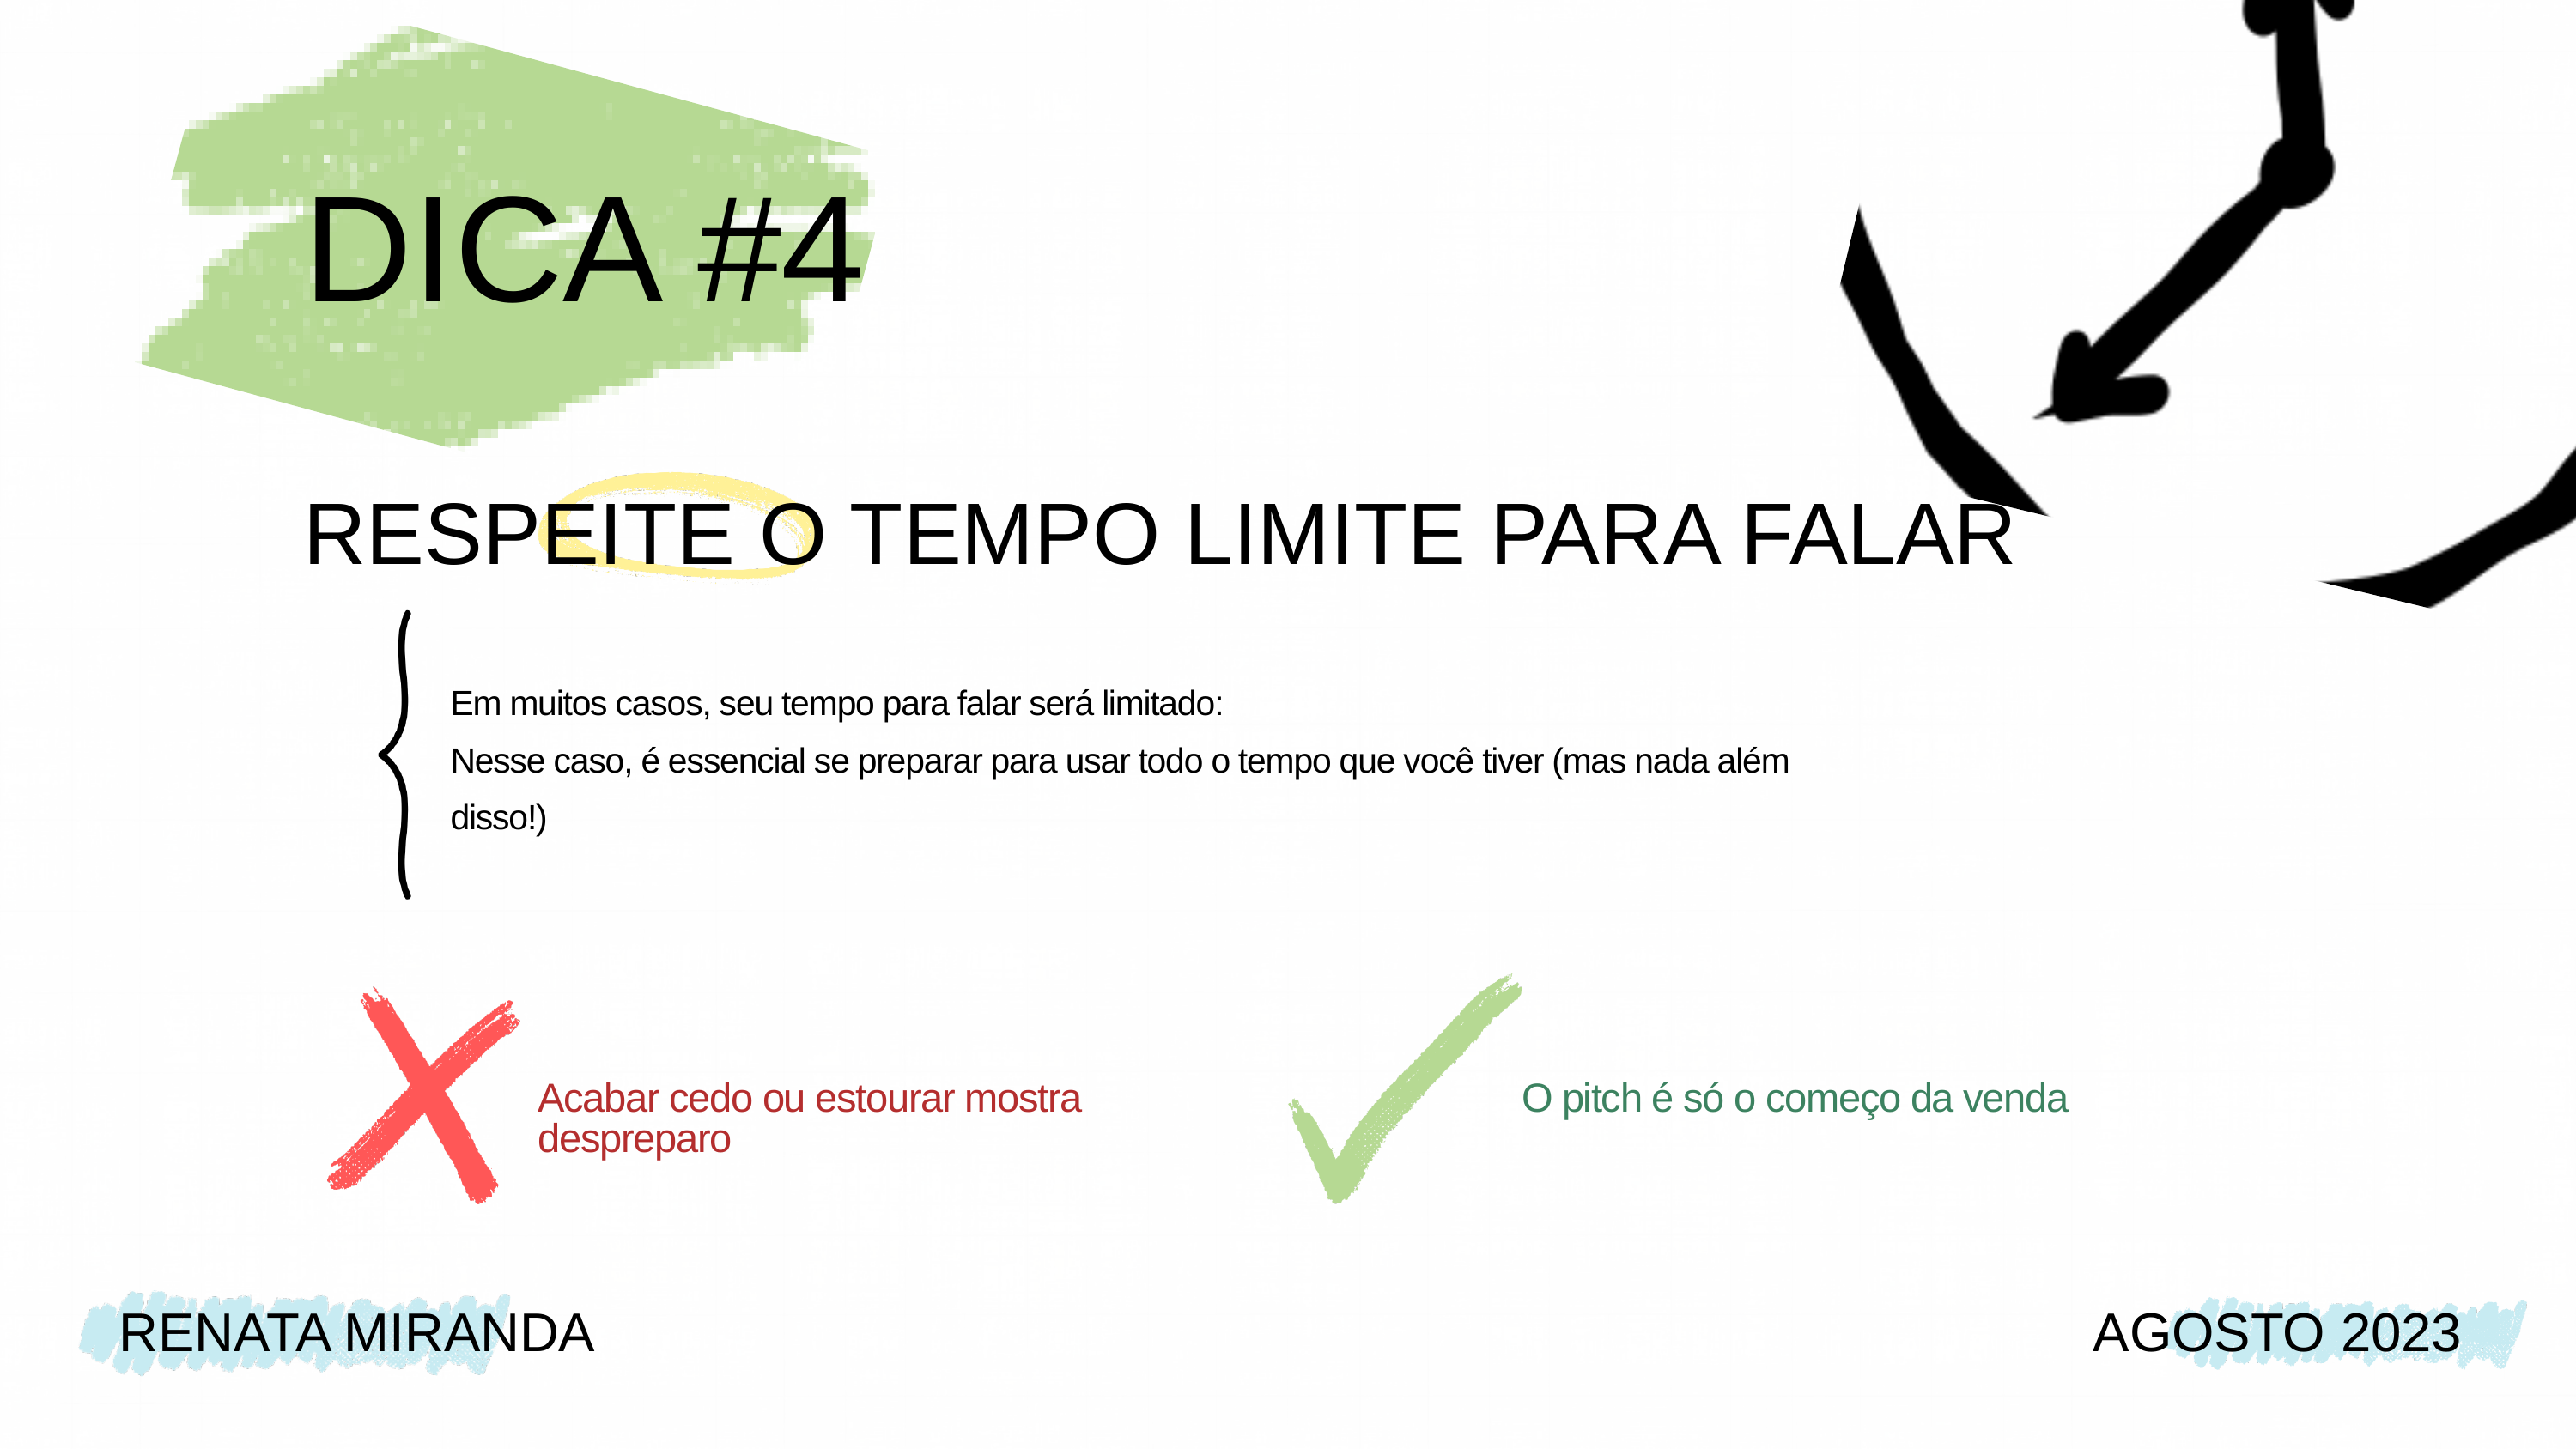

DICA #4

RESPEITE O TEMPO LIMITE PARA FALAR

Em muitos casos, seu tempo para falar será limitado:
Nesse caso, é essencial se preparar para usar todo o tempo que você tiver (mas nada além disso!)

Acabar cedo ou estourar mostra despreparo
O pitch é só o começo da venda

RENATA MIRANDA
AGOSTO 2023